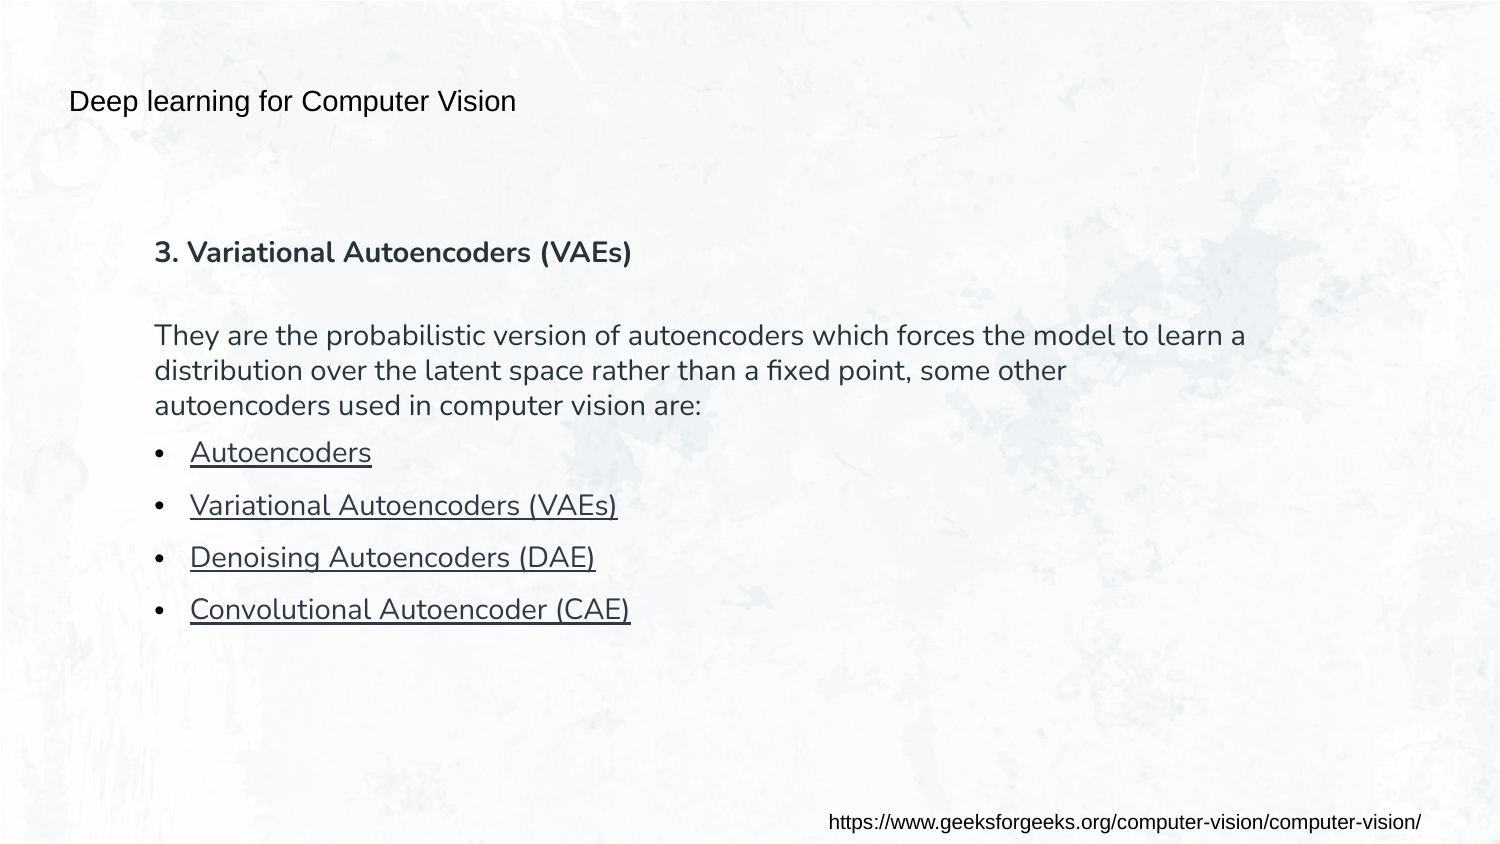

Deep learning for Computer Vision
3. Variational Autoencoders (VAEs)

They are the probabilistic version of autoencoders which forces the model to learn a distribution over the latent space rather than a fixed point, some other autoencoders used in computer vision are:
Autoencoders
Variational Autoencoders (VAEs)
Denoising Autoencoders (DAE)
Convolutional Autoencoder (CAE)
https://www.geeksforgeeks.org/computer-vision/computer-vision/